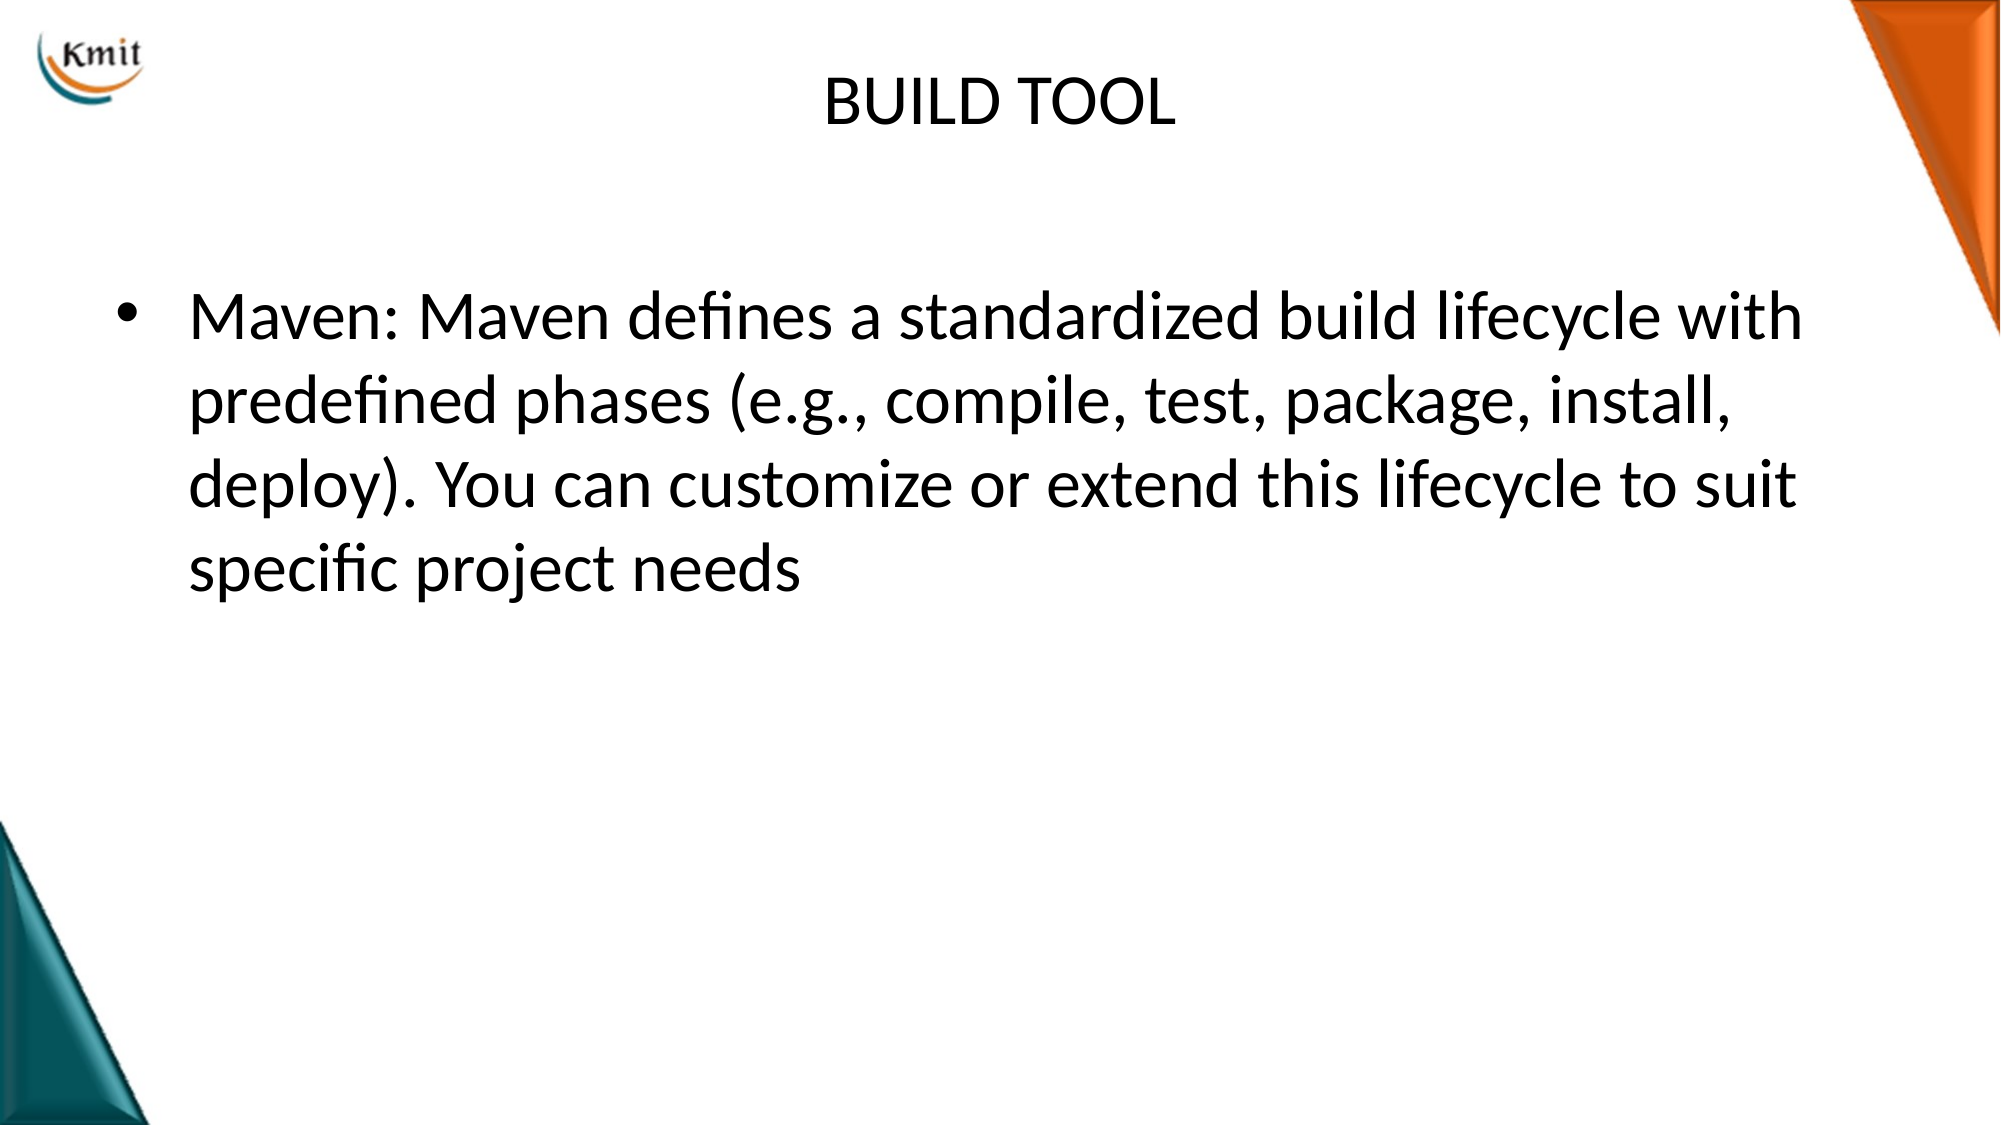

# BUILD TOOL
Maven: Maven defines a standardized build lifecycle with predefined phases (e.g., compile, test, package, install, deploy). You can customize or extend this lifecycle to suit specific project needs